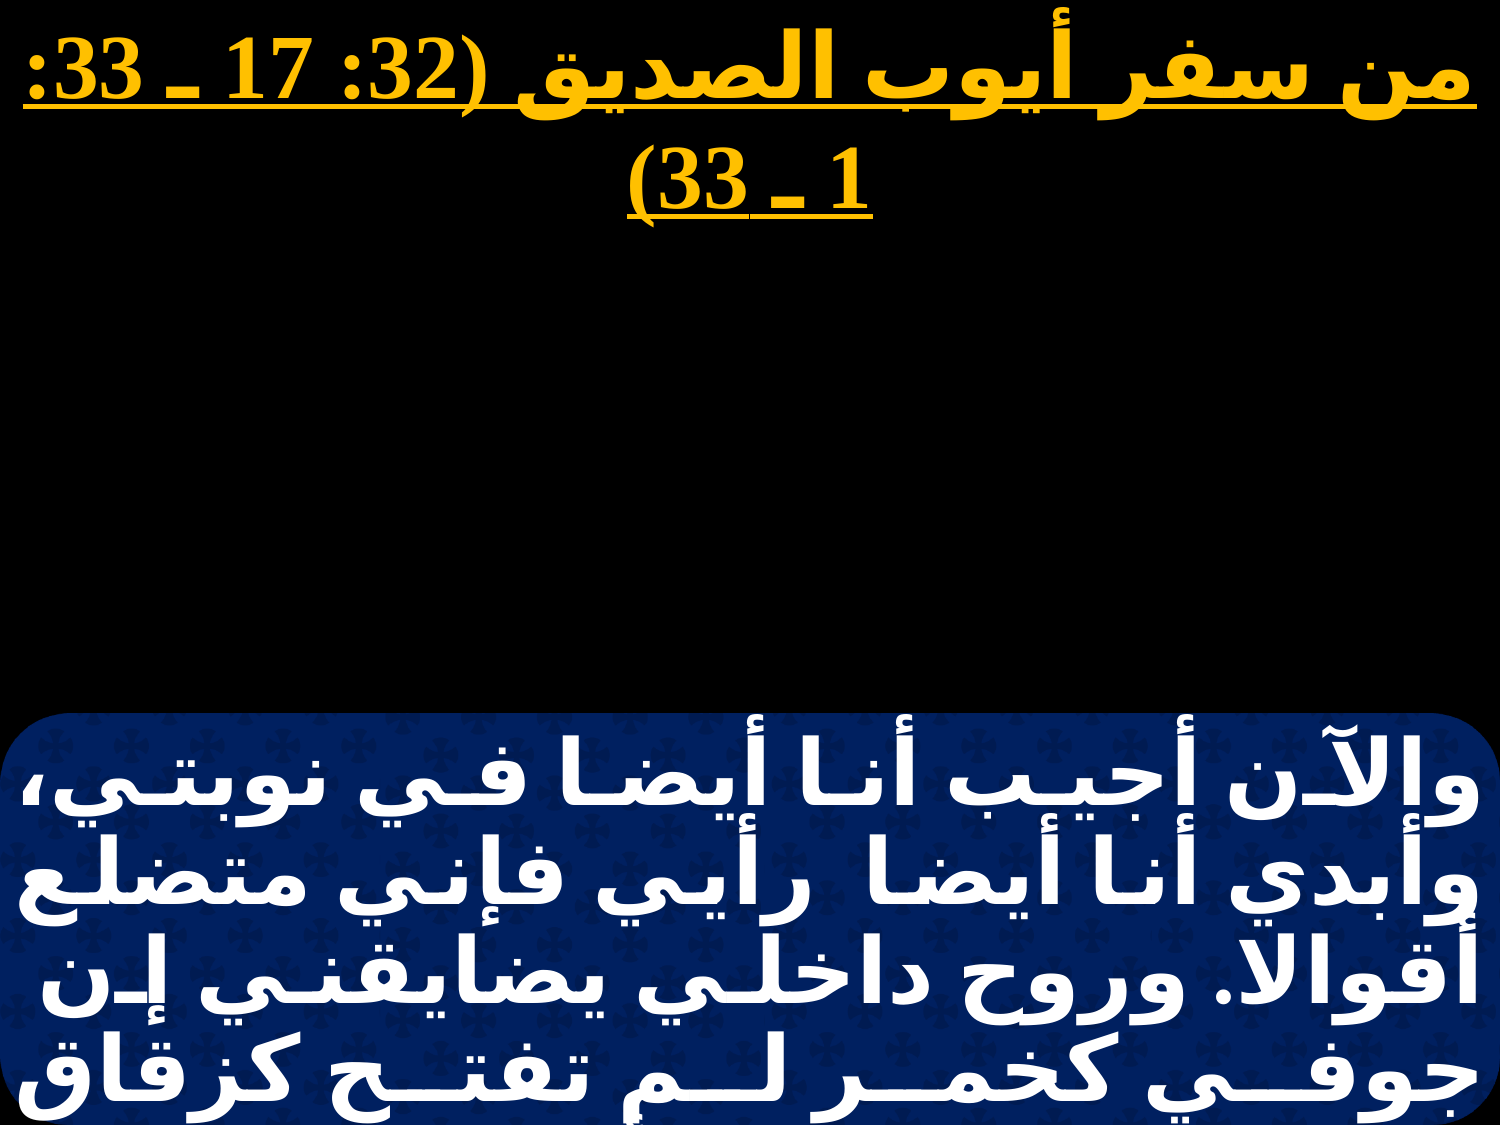

من سفر أيوب الصديق (32: 17 ـ 33: 1 ـ 33)
والآن أجيب أنا أيضا في نوبتي، وأبدي أنا أيضا  رأيي فإني متضلع أقوالا. وروح داخلي يضايقني إن  جوفي كخمر لم تفتح كزقاق جديدة تكاد تنشق.  لأتكلمن فيفرج عني أفتح شفتي وأجيب. لا أحابي